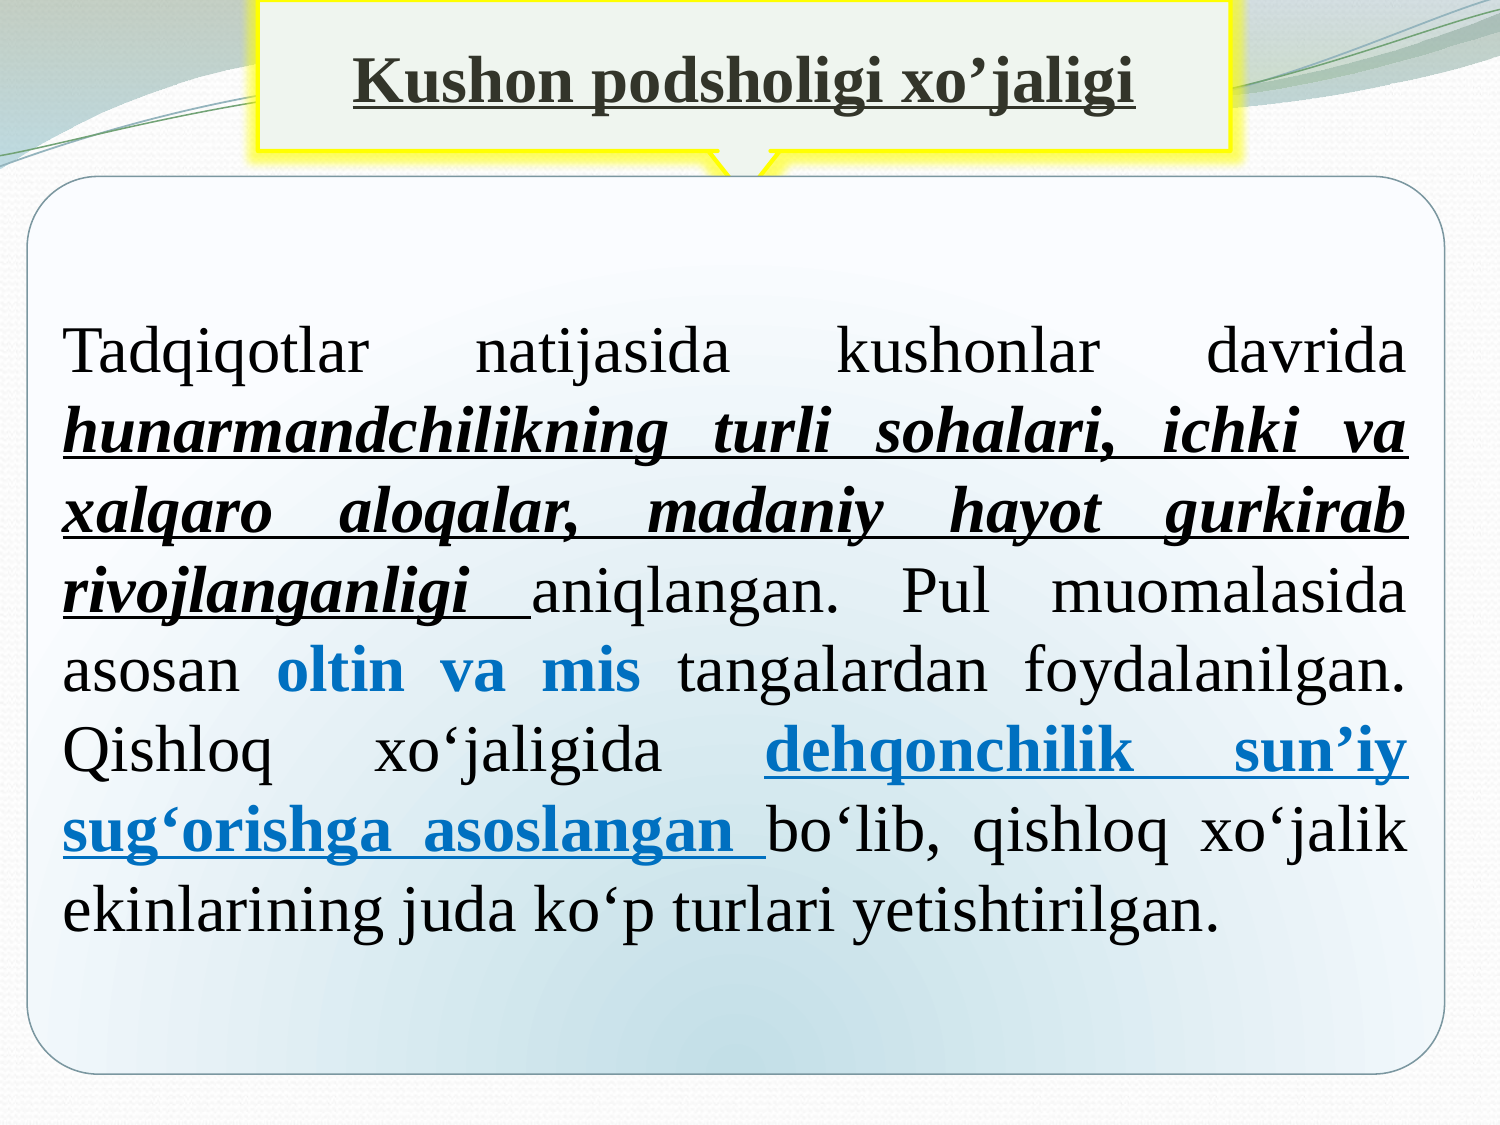

Kushon podsholigi xo’jaligi
Tadqiqotlar natijasida kushonlar davrida hunarmandchilikning turli sohalari, ichki va xalqaro aloqalar, madaniy hayot gurkirab rivojlanganligi aniqlangan. Pul muomalasida asosan oltin va mis tangalardan foydalanilgan. Qishloq xo‘jaligida dehqonchilik sun’iy sug‘orishga asoslangan bo‘lib, qishloq xo‘jalik ekinlarining juda ko‘p turlari yetishtirilgan.